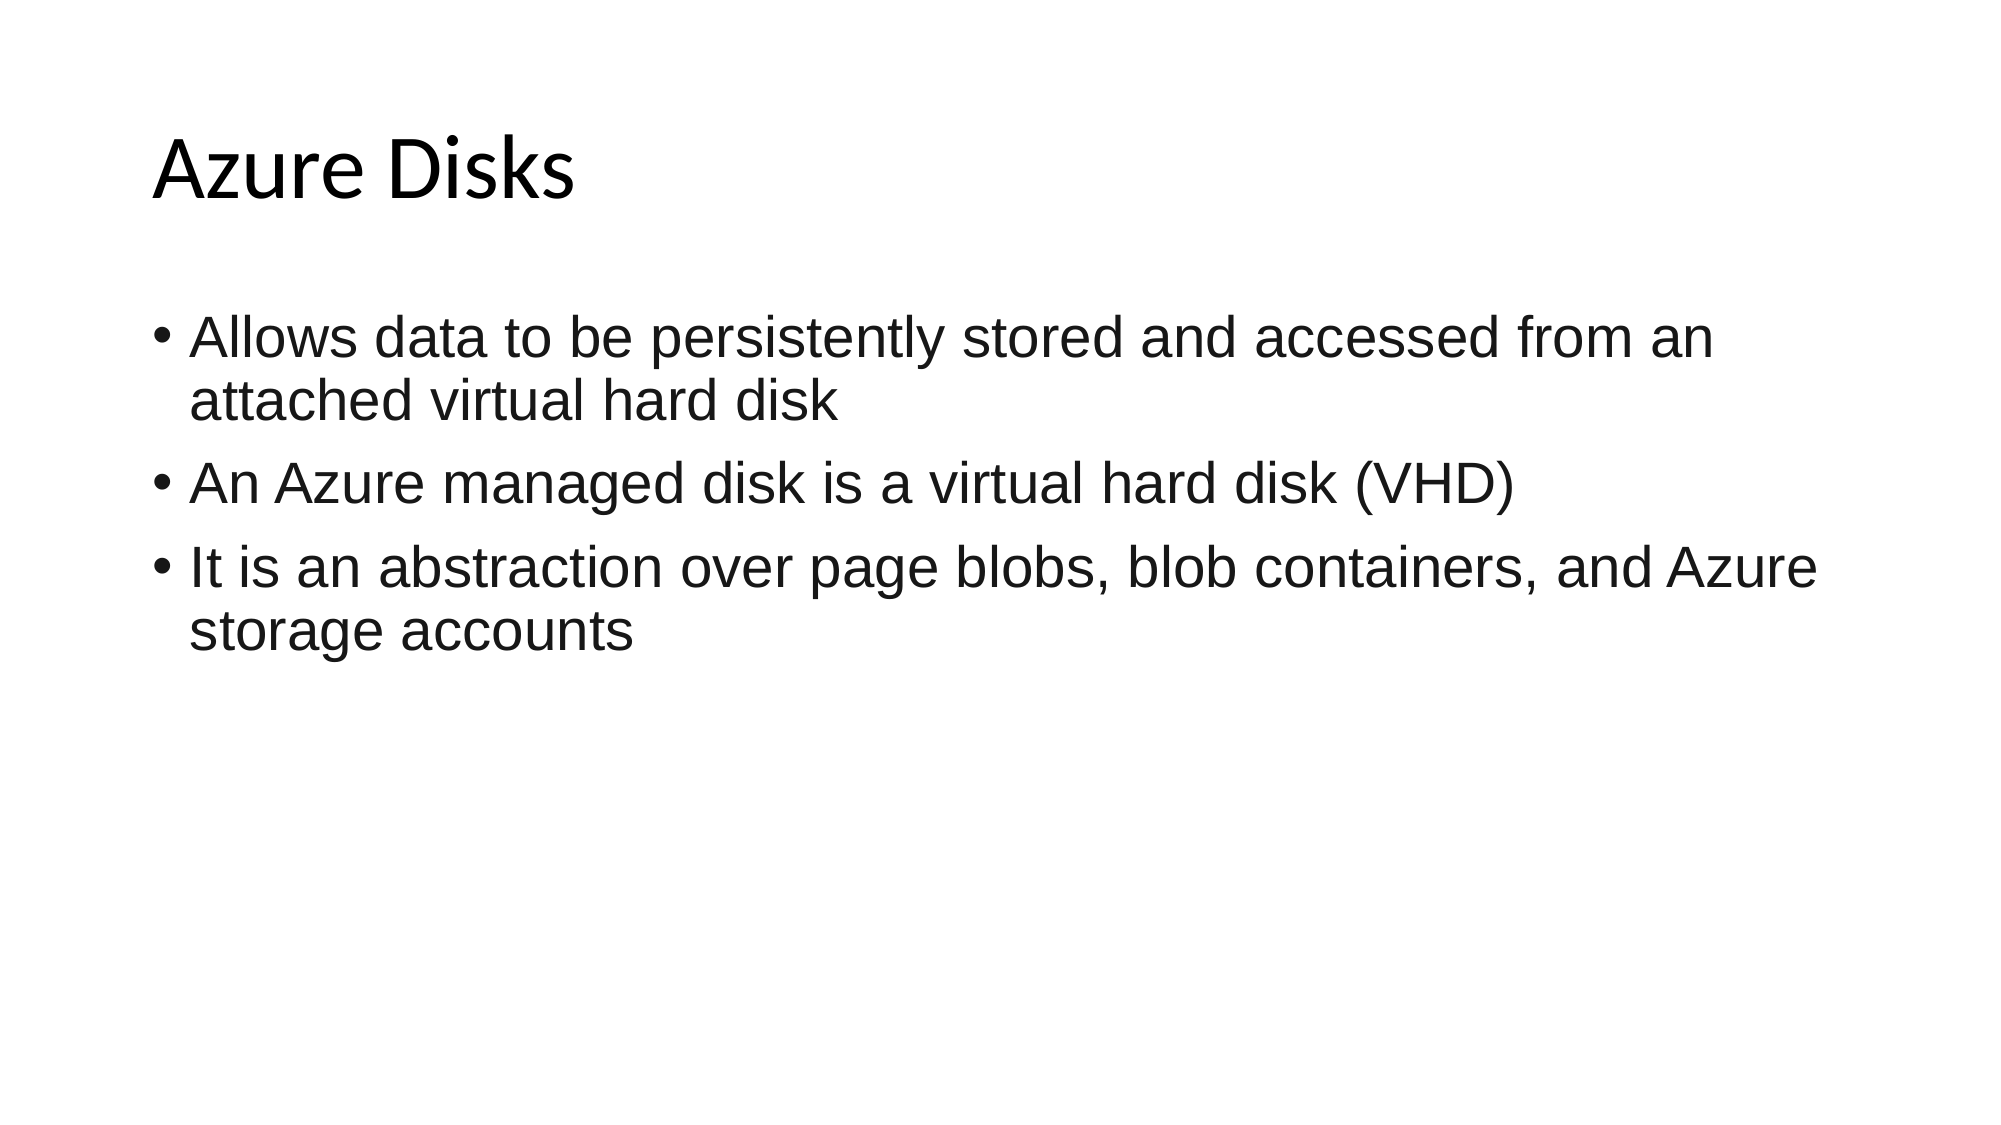

# Azure Disks
Allows data to be persistently stored and accessed from an attached virtual hard disk
An Azure managed disk is a virtual hard disk (VHD)
It is an abstraction over page blobs, blob containers, and Azure storage accounts